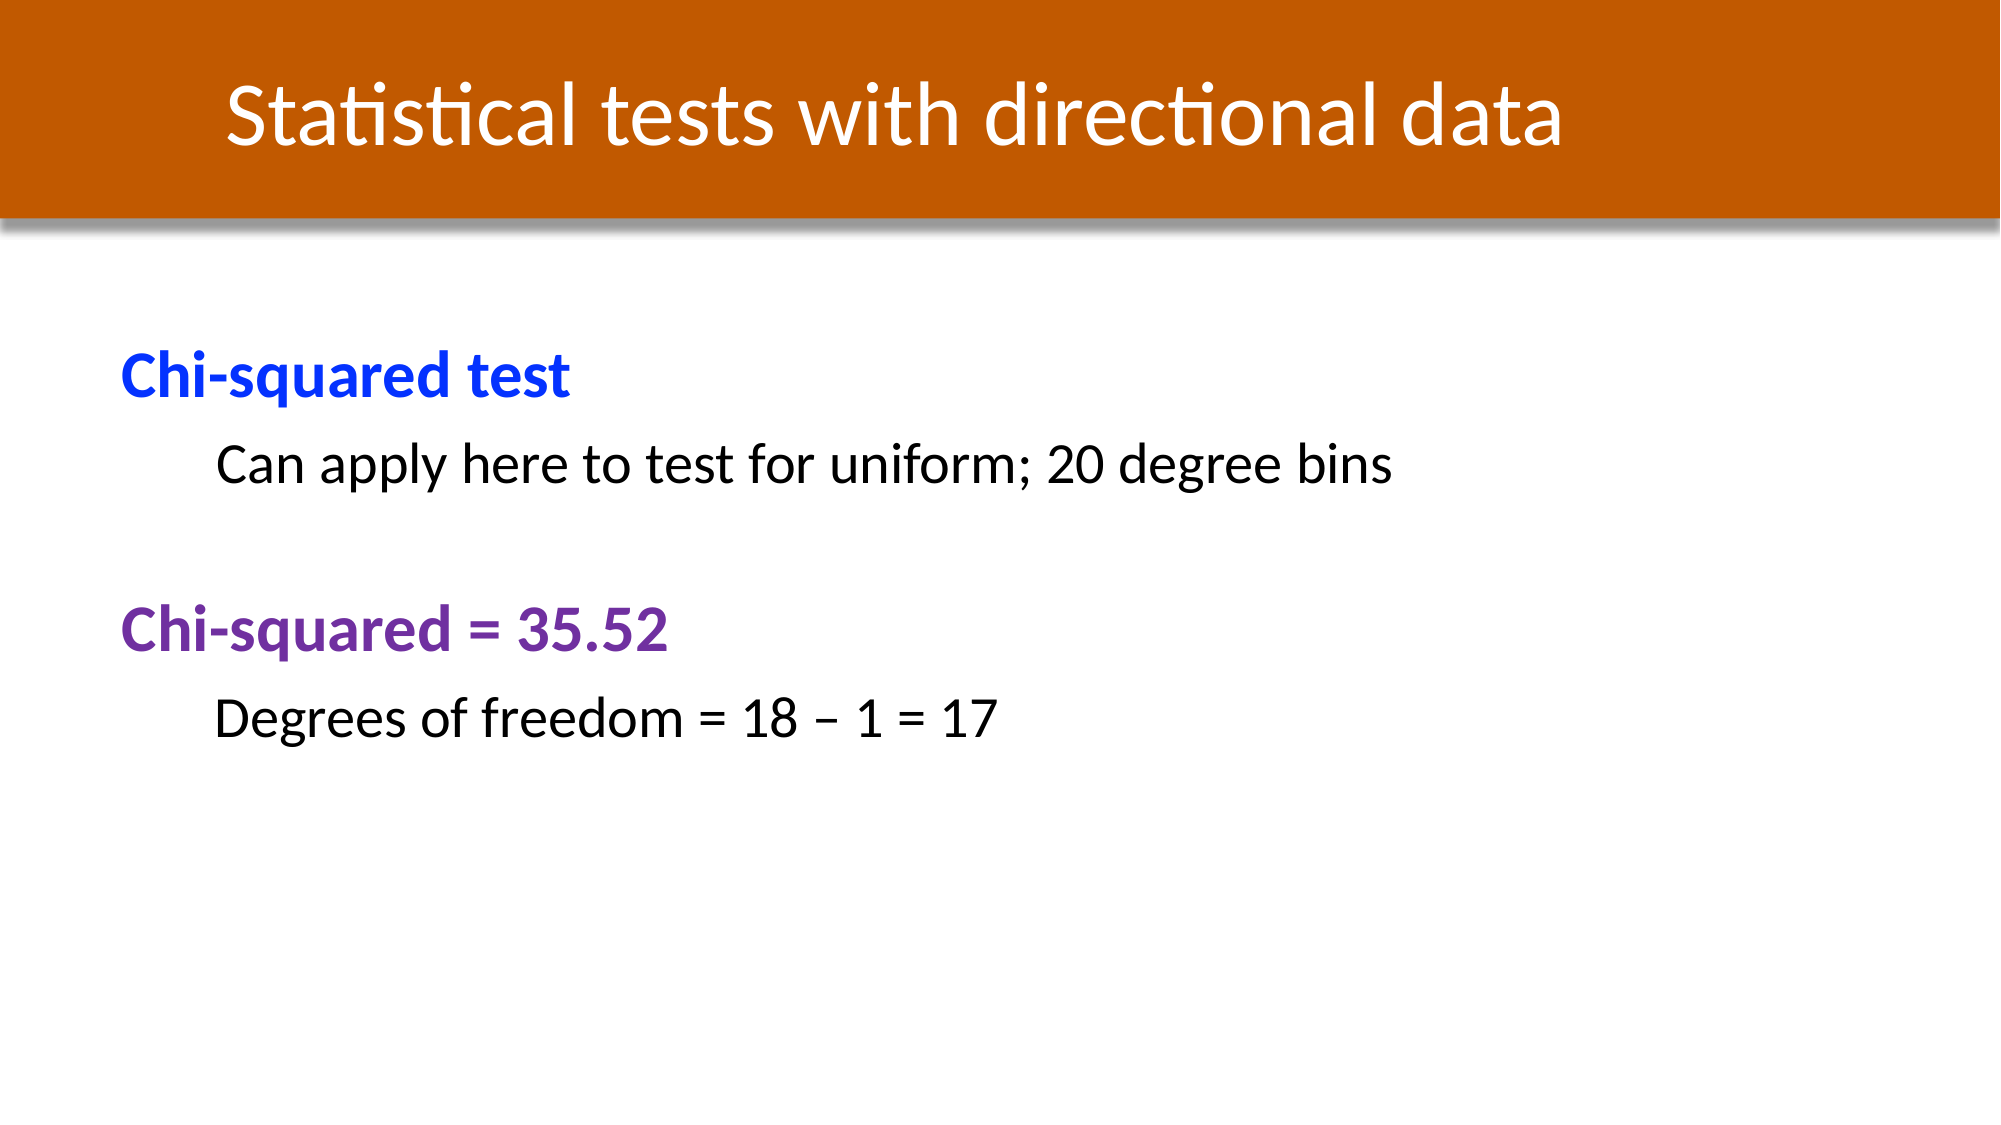

Statistical tests with directional data
Chi-squared test
Can apply here to test for uniform; 20 degree bins
Chi-squared = 35.52
Degrees of freedom = 18 – 1 = 17